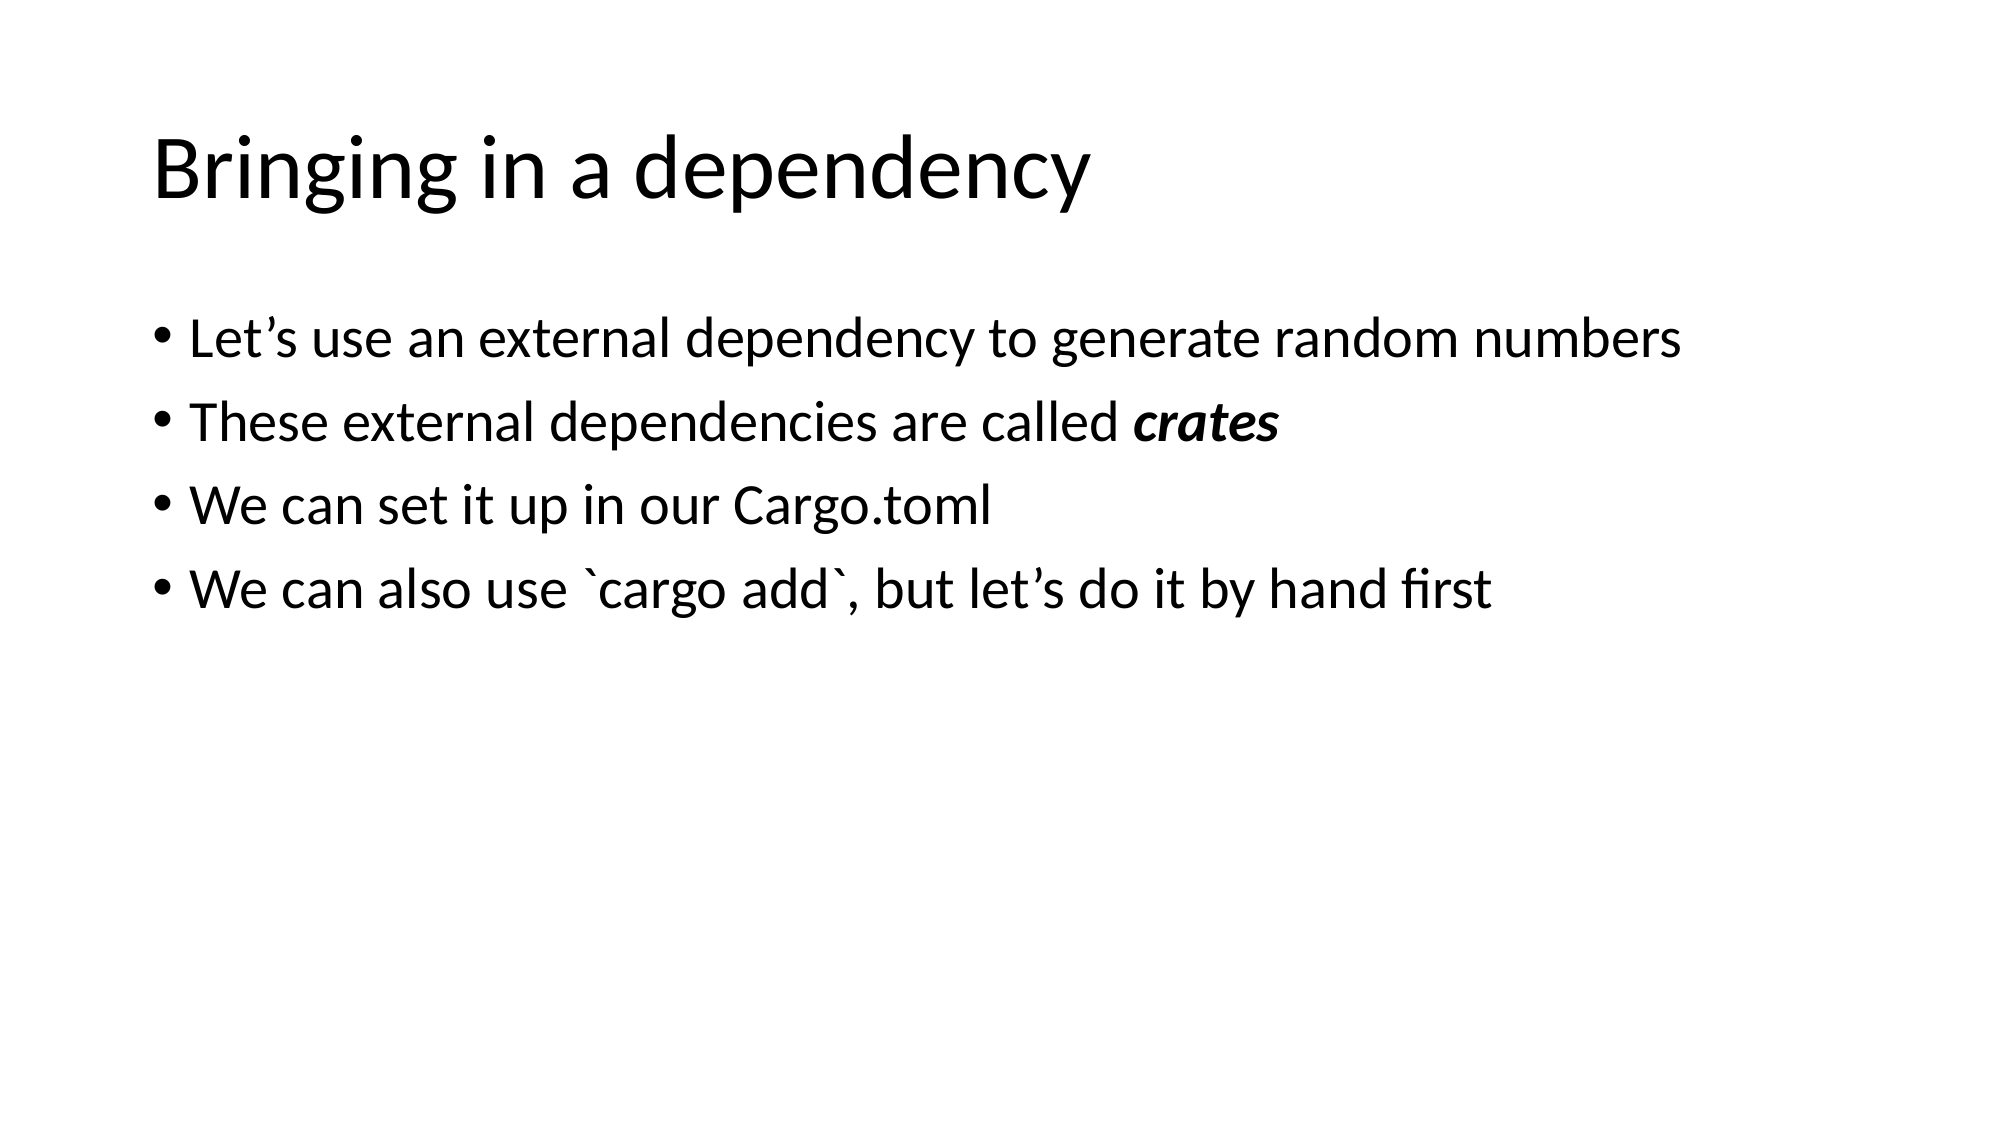

# Bringing in a dependency
Let’s use an external dependency to generate random numbers
These external dependencies are called crates
We can set it up in our Cargo.toml
We can also use `cargo add`, but let’s do it by hand first